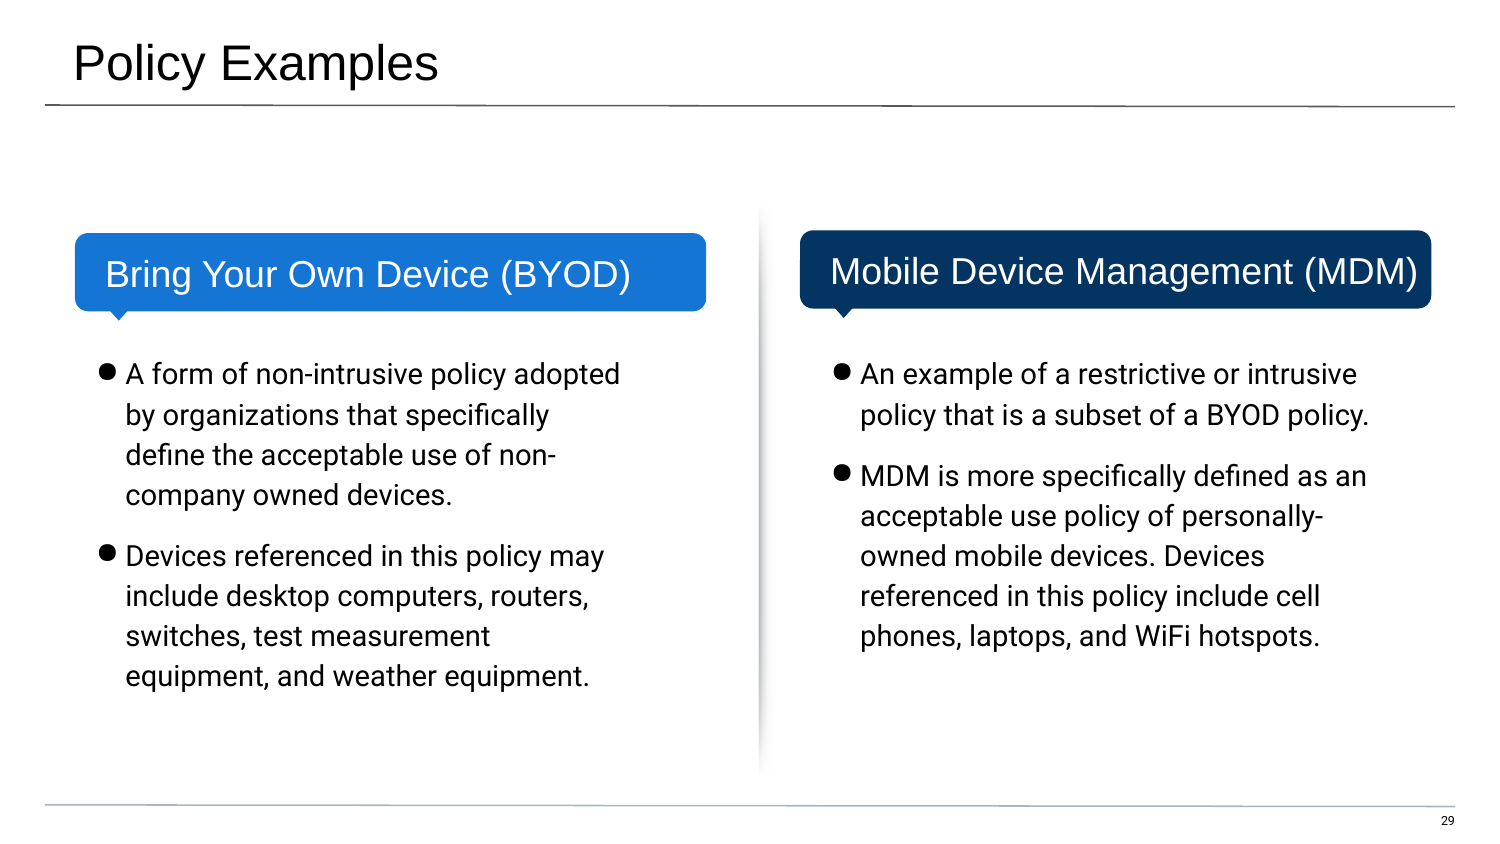

# Policy Examples

Mobile Device Management (MDM)
Bring Your Own Device (BYOD)
A form of non-intrusive policy adopted by organizations that specifically define the acceptable use of non-company owned devices.
Devices referenced in this policy may include desktop computers, routers, switches, test measurement equipment, and weather equipment.
An example of a restrictive or intrusive policy that is a subset of a BYOD policy.
MDM is more specifically defined as an acceptable use policy of personally- owned mobile devices. Devices referenced in this policy include cell phones, laptops, and WiFi hotspots.

29